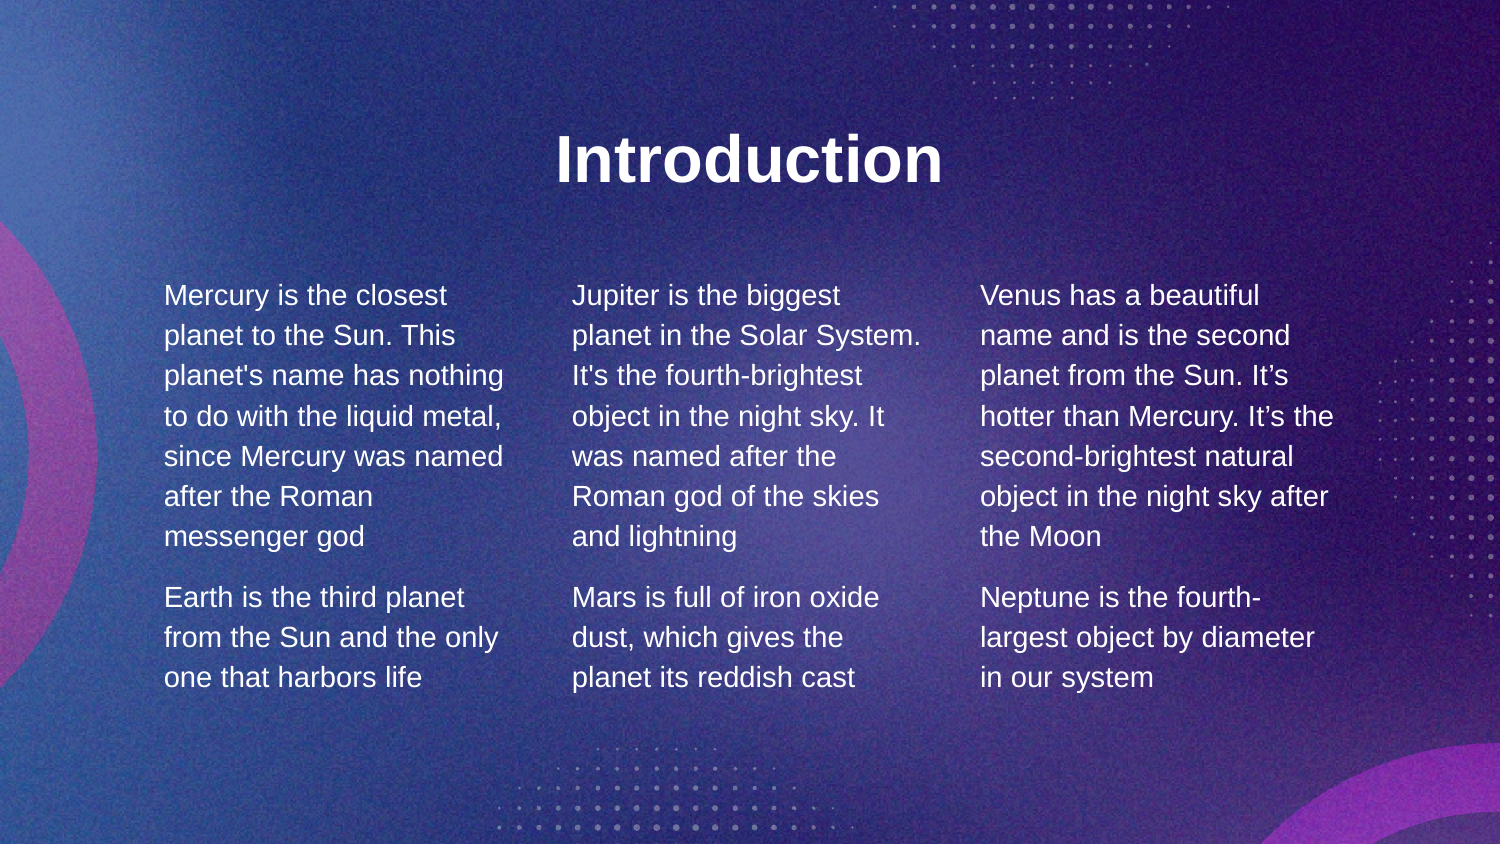

# Introduction
Mercury is the closest planet to the Sun. This planet's name has nothing to do with the liquid metal, since Mercury was named after the Roman messenger god
Earth is the third planet from the Sun and the only one that harbors life
Jupiter is the biggest planet in the Solar System. It's the fourth-brightest object in the night sky. It was named after the Roman god of the skies and lightning
Mars is full of iron oxide dust, which gives the planet its reddish cast
Venus has a beautiful name and is the second planet from the Sun. It’s hotter than Mercury. It’s the second-brightest natural object in the night sky after the Moon
Neptune is the fourth-largest object by diameter in our system